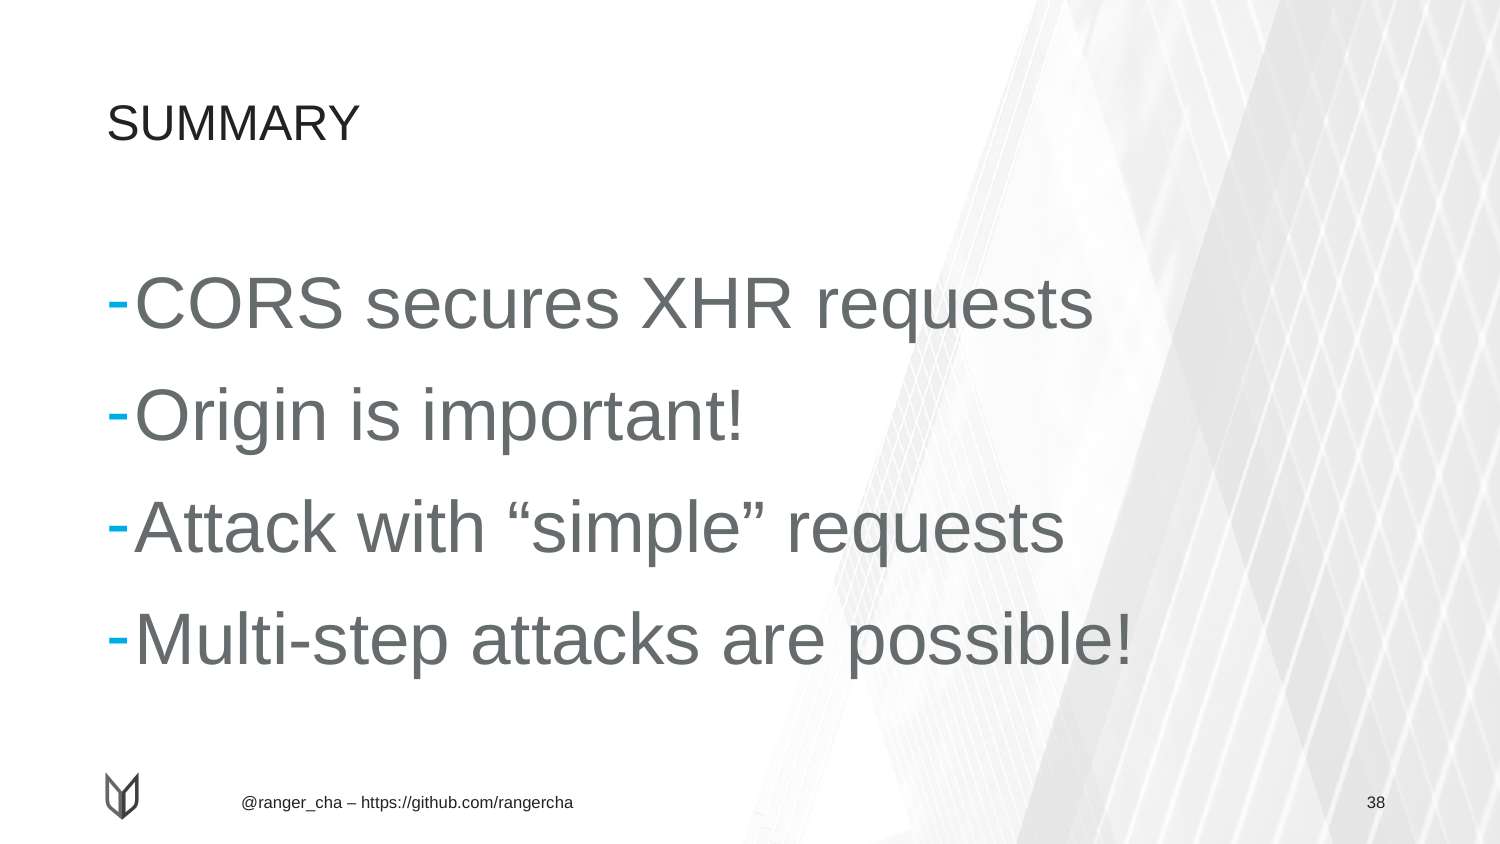

# SUMMARY
CORS secures XHR requests
Origin is important!
Attack with “simple” requests
Multi-step attacks are possible!

38